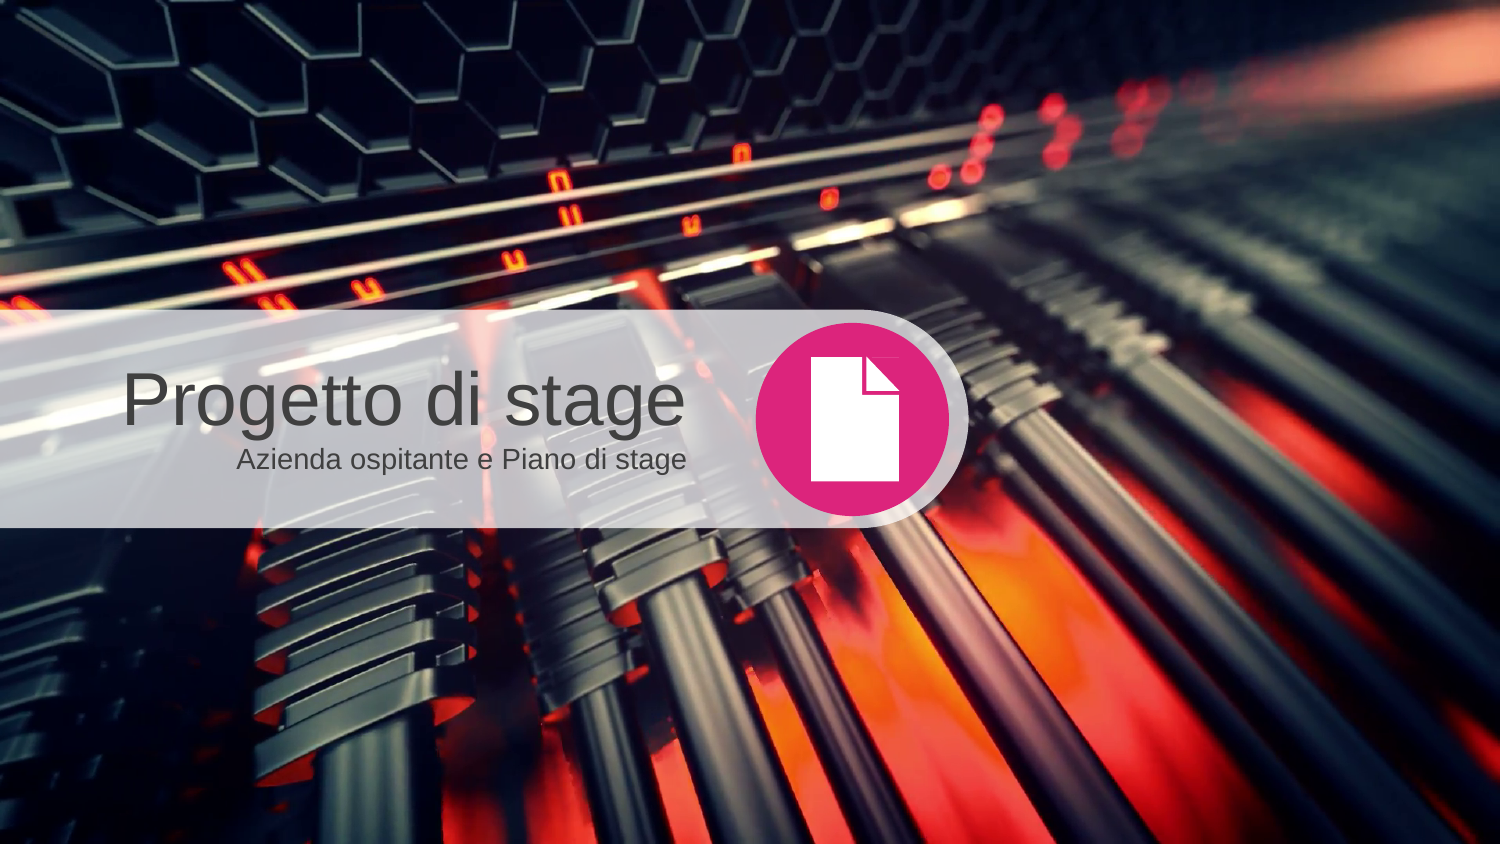

Progetto di stage

Azienda ospitante e Piano di stage